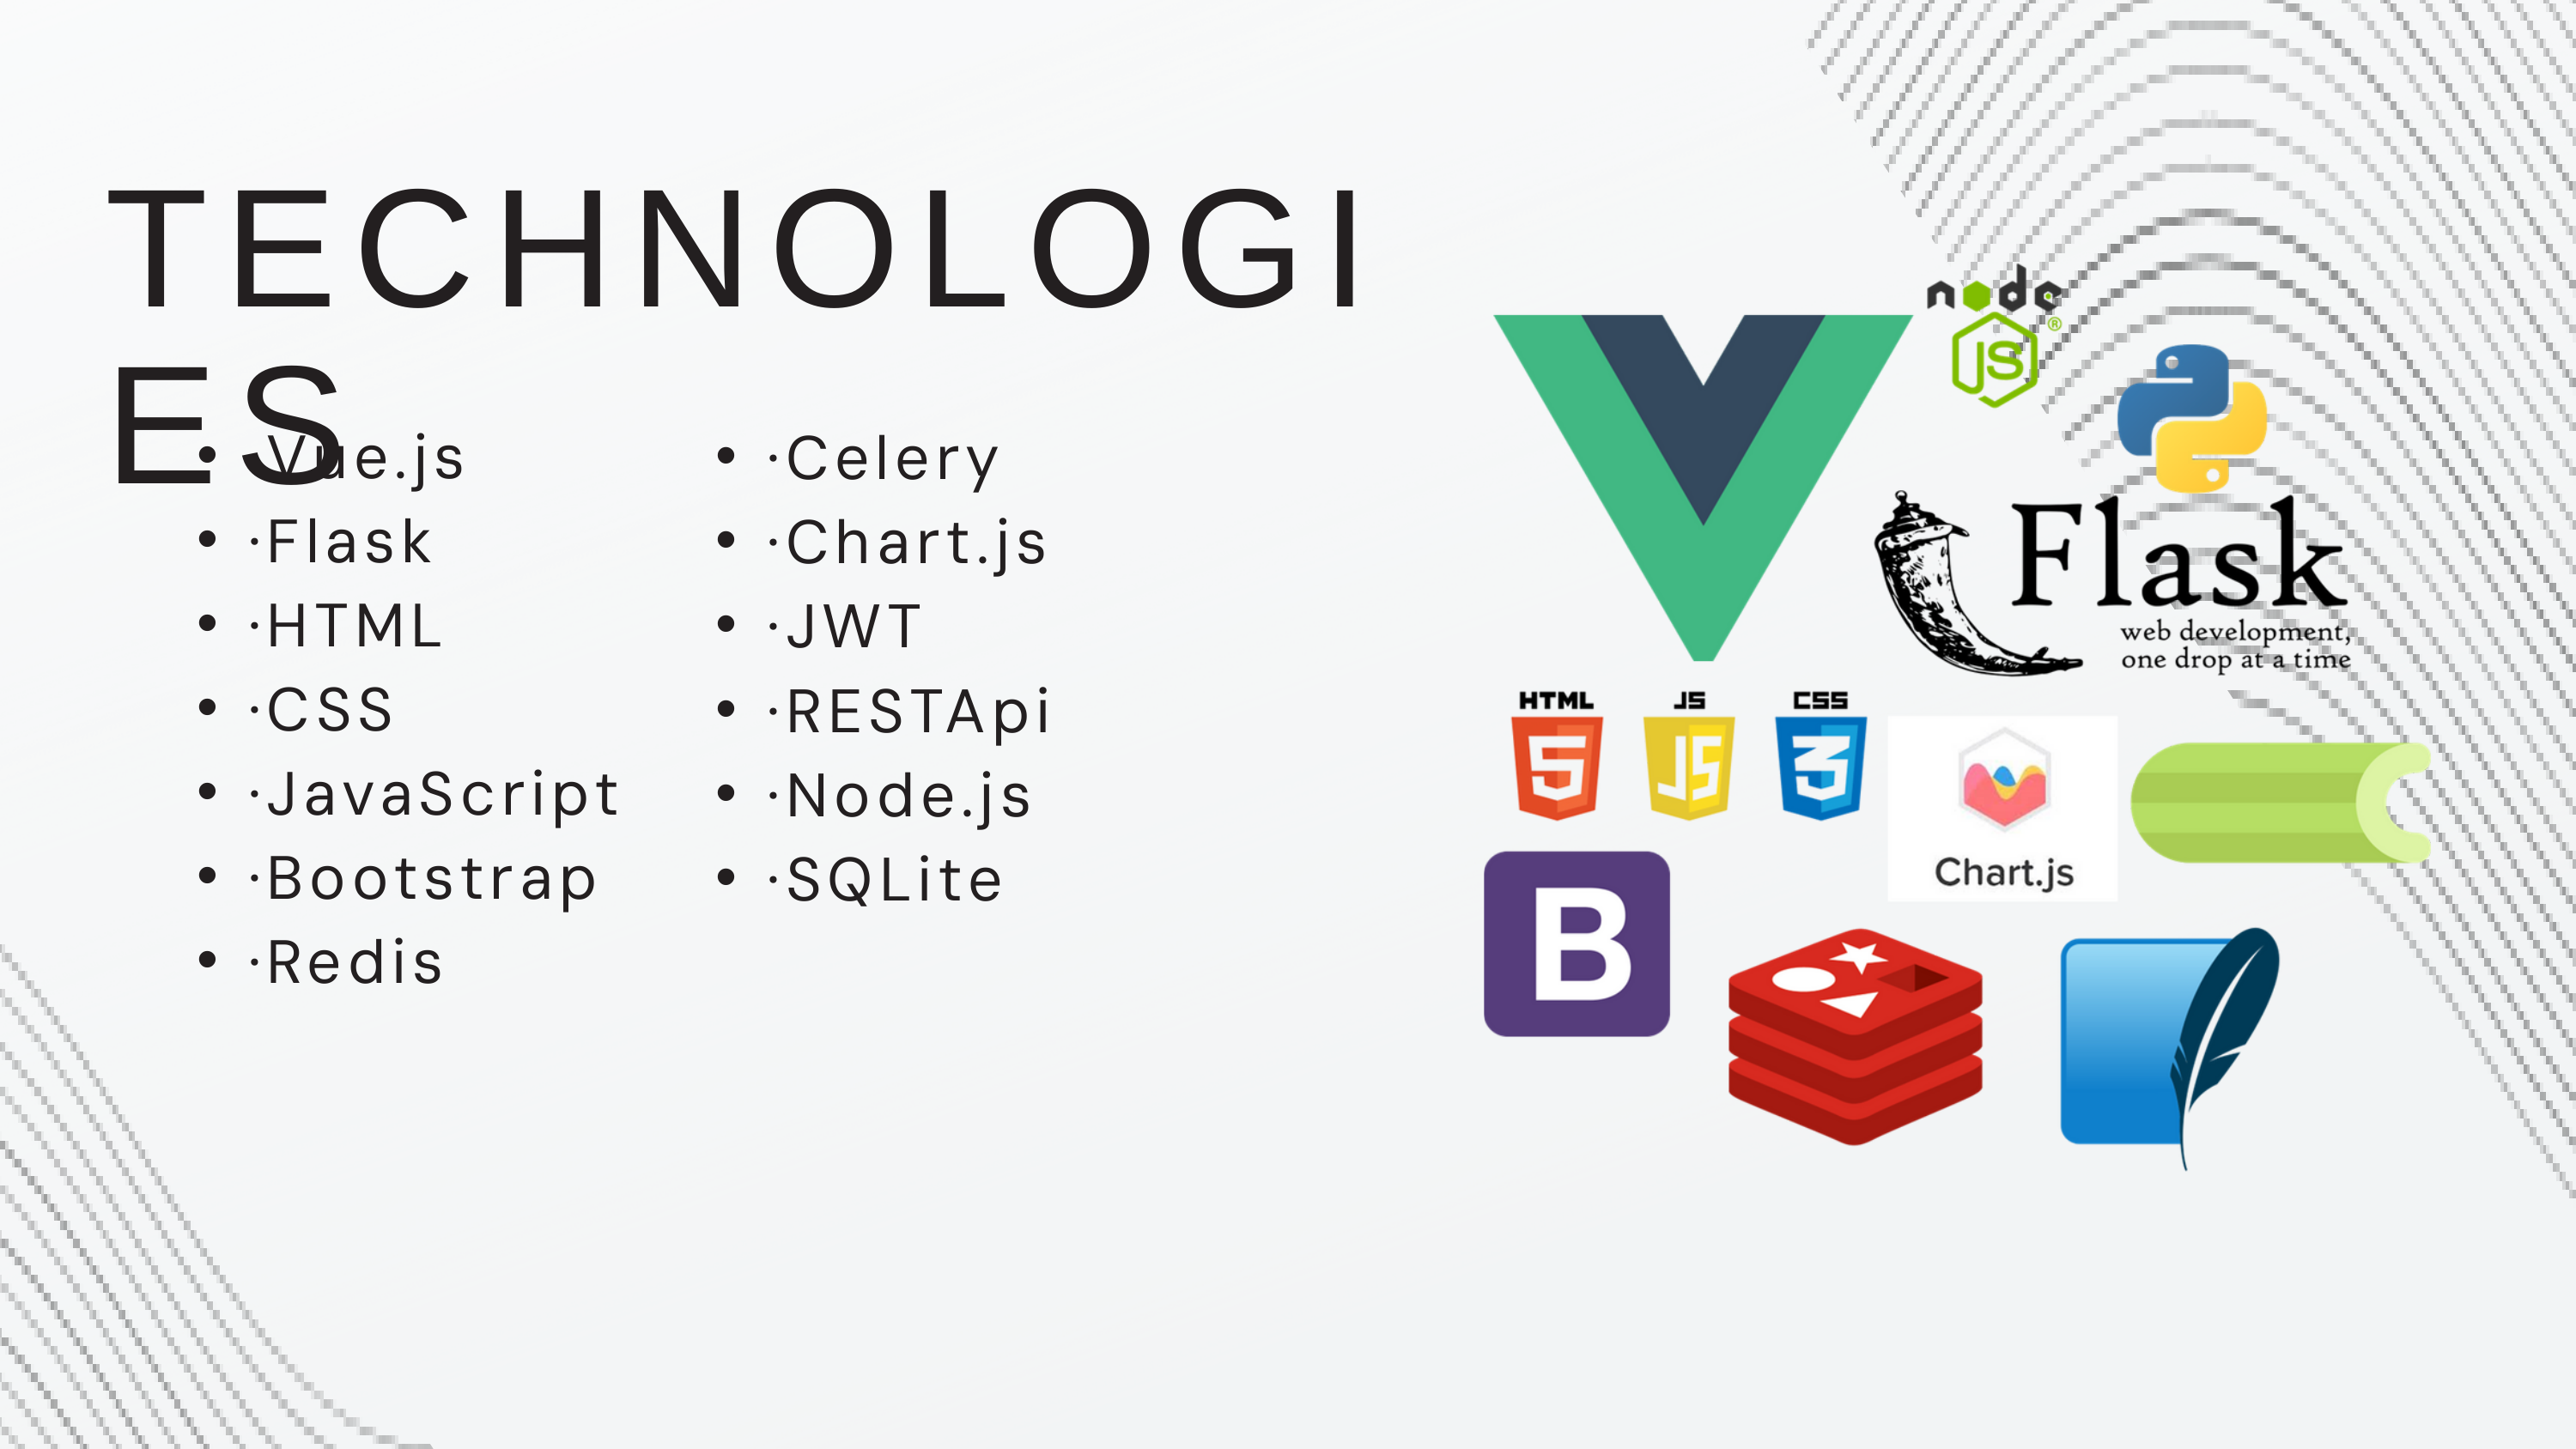

TECHNOLOGIES

·Vue.js
·Flask
·HTML
·CSS
·JavaScript
·Bootstrap
·Redis

·Celery
·Chart.js
·JWT
·RESTApi
·Node.js
·SQLite